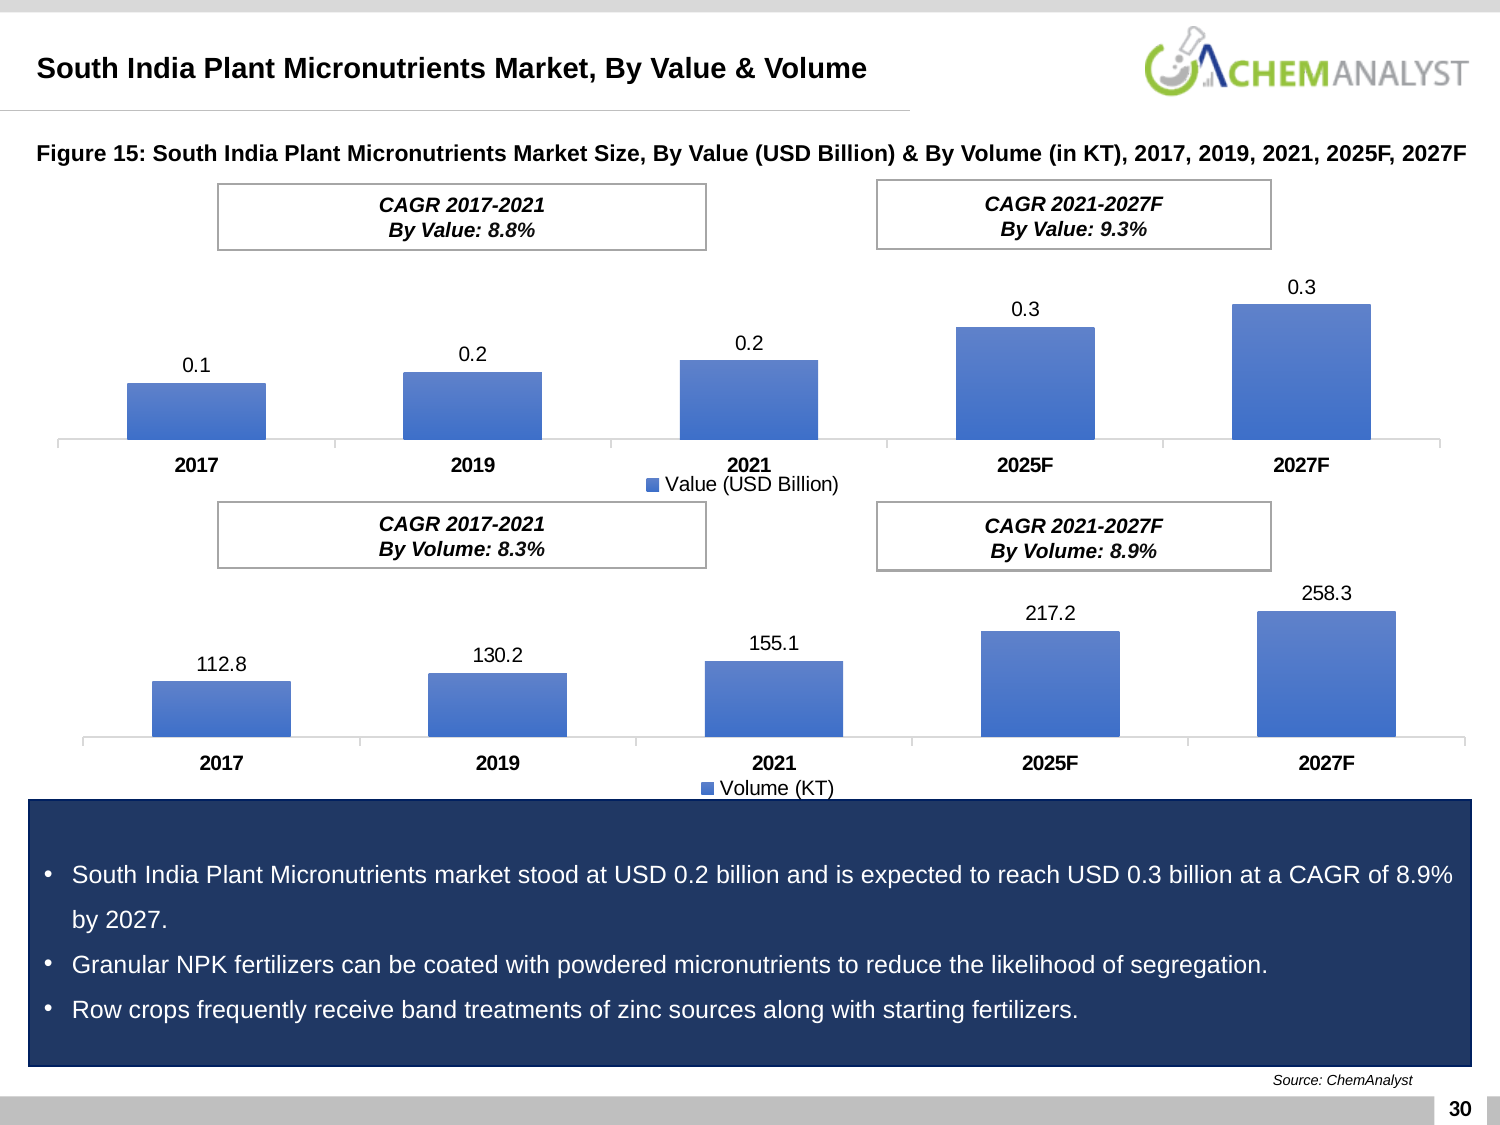

South India Plant Micronutrients Market, By Value & Volume
Figure 15: South India Plant Micronutrients Market Size, By Value (USD Billion) & By Volume (in KT), 2017, 2019, 2021, 2025F, 2027F

CAGR 2021-2027F
By Value: 9.3%

CAGR 2017-2021
By Value: 8.8%

### Chart

| Category | Value (USD Billion) |
|---|---|
| 2017 | 0.13533231599999998 |
| 2019 | 0.1610575648 |
| 2021 | 0.18953594799999998 |
| 2025F | 0.2696084027647774 |
| 2027F | 0.3233377521760394 |
CAGR 2017-2021
By Volume: 8.3%

CAGR 2021-2027F
By Volume: 8.9%

### Chart

| Category | Volume (KT) |
|---|---|
| 2017 | 112.8207968503937 |
| 2019 | 130.176747480916 |
| 2021 | 155.0774621329212 |
| 2025F | 217.15382219741525 |
| 2027F | 258.30722026156826 |
South India Plant Micronutrients market stood at USD 0.2 billion and is expected to reach USD 0.3 billion at a CAGR of 8.9% by 2027.
Granular NPK fertilizers can be coated with powdered micronutrients to reduce the likelihood of segregation.
Row crops frequently receive band treatments of zinc sources along with starting fertilizers.
Source: ChemAnalyst